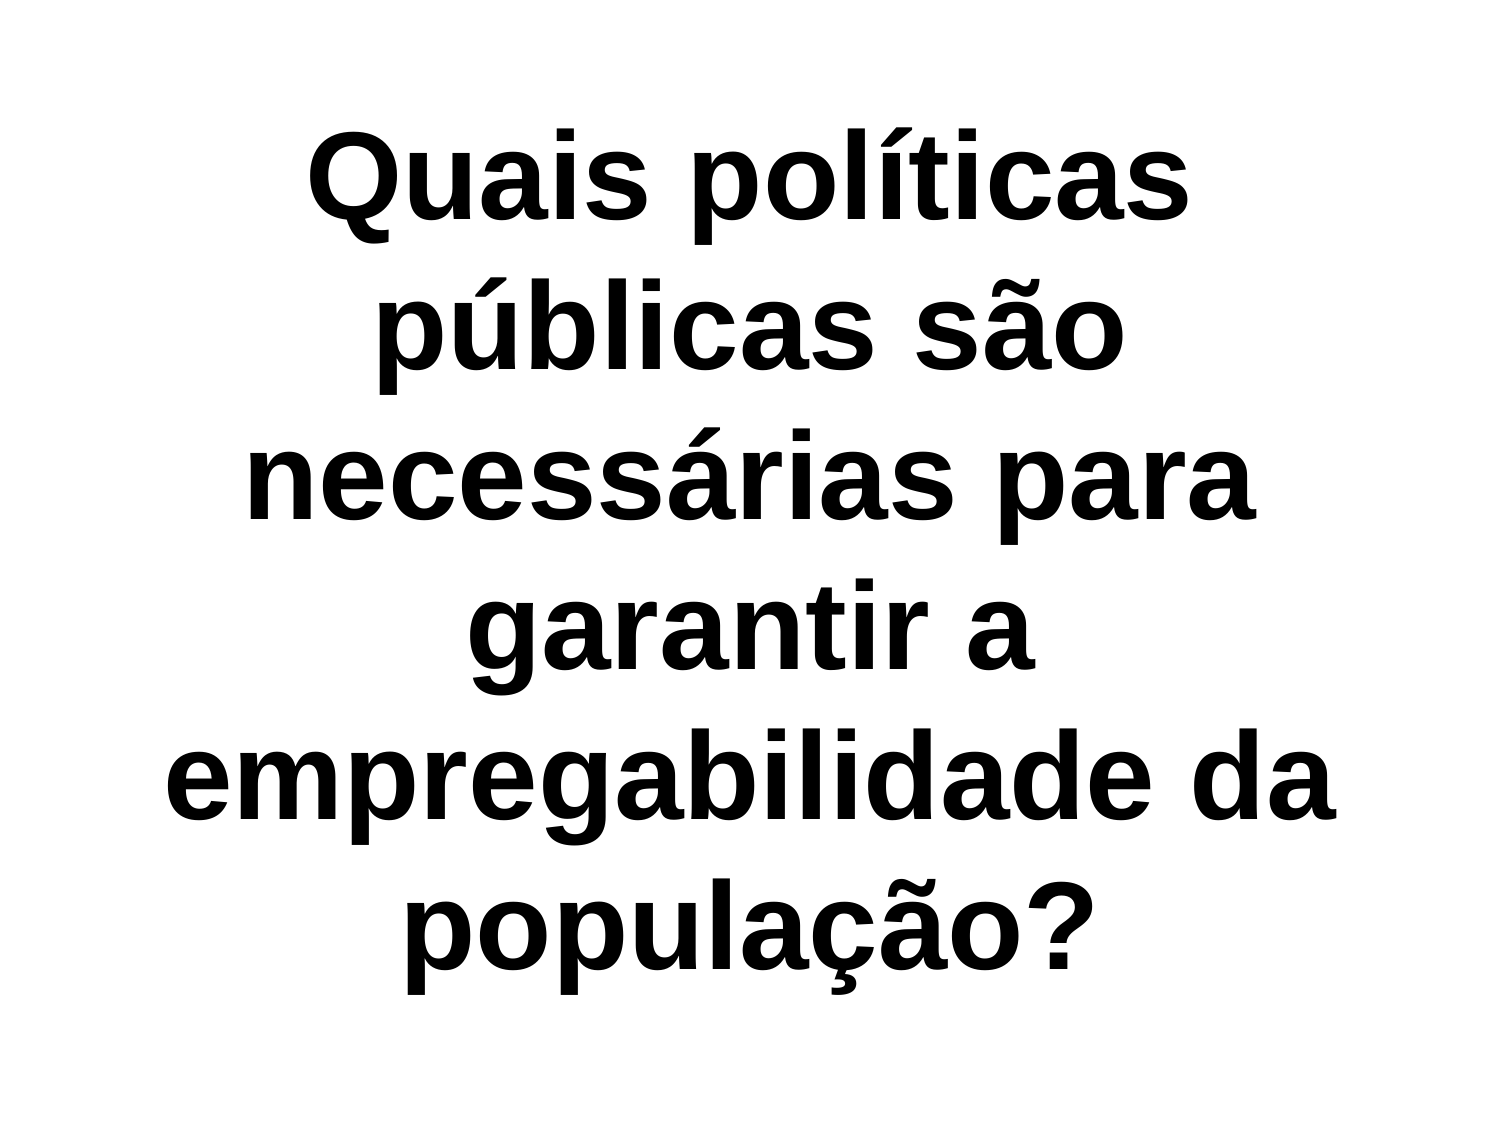

# Quais políticas públicas são necessárias para garantir a empregabilidade da população?